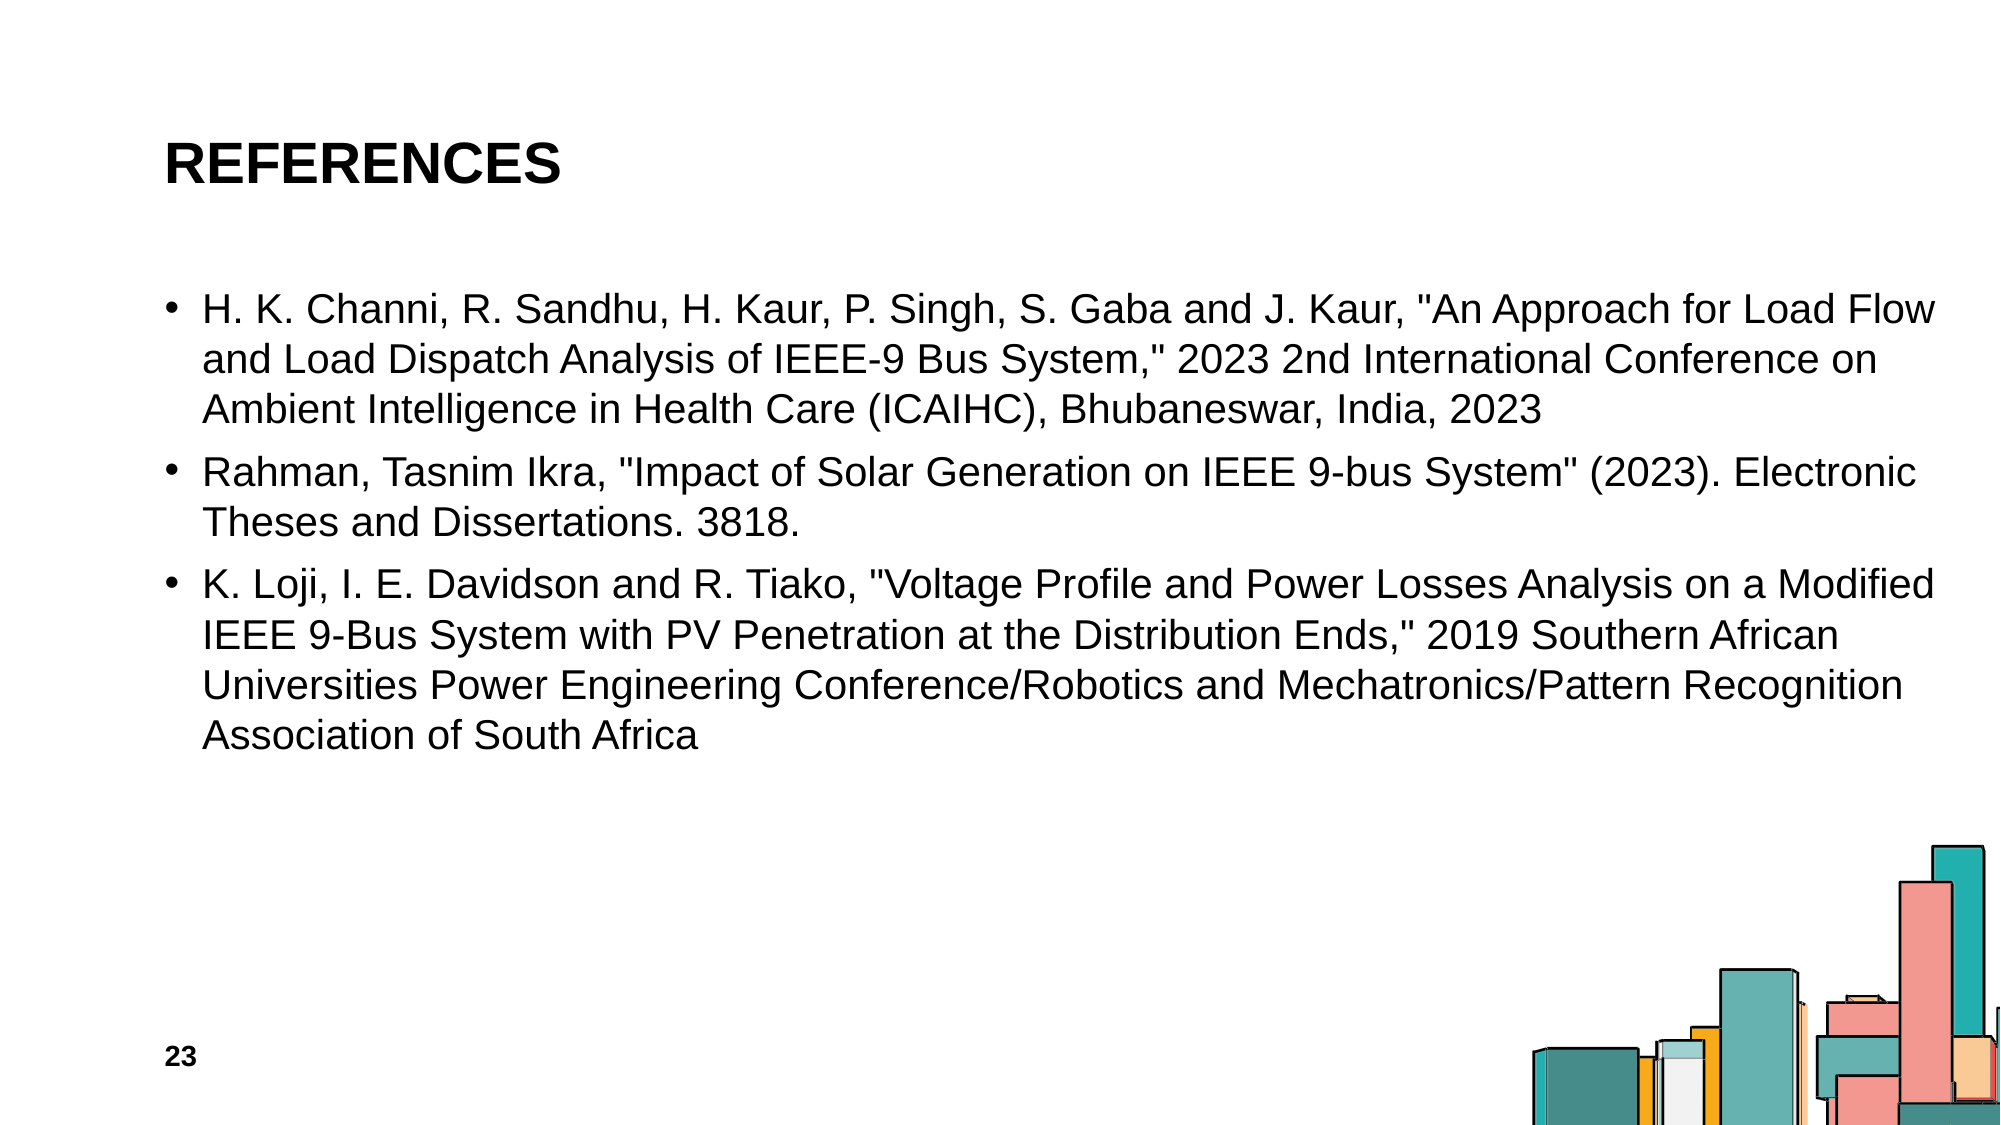

# References
H. K. Channi, R. Sandhu, H. Kaur, P. Singh, S. Gaba and J. Kaur, "An Approach for Load Flow and Load Dispatch Analysis of IEEE-9 Bus System," 2023 2nd International Conference on Ambient Intelligence in Health Care (ICAIHC), Bhubaneswar, India, 2023
Rahman, Tasnim Ikra, "Impact of Solar Generation on IEEE 9-bus System" (2023). Electronic Theses and Dissertations. 3818.
K. Loji, I. E. Davidson and R. Tiako, "Voltage Profile and Power Losses Analysis on a Modified IEEE 9-Bus System with PV Penetration at the Distribution Ends," 2019 Southern African Universities Power Engineering Conference/Robotics and Mechatronics/Pattern Recognition Association of South Africa

23